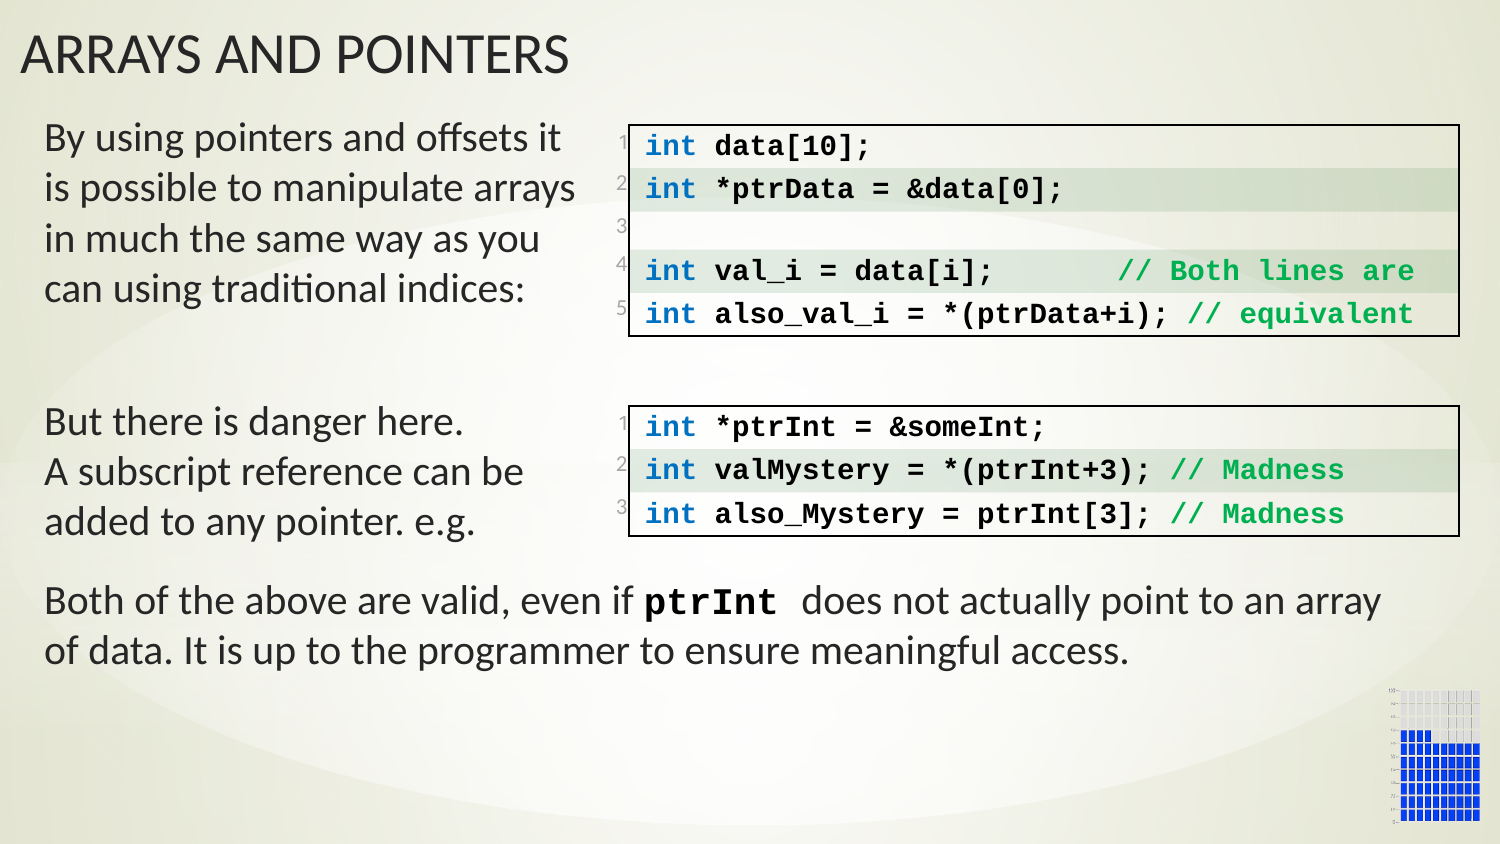

By using pointers and offsets it is possible to manipulate arrays in much the same way as you can using traditional indices:
| 1 | int data[10]; |
| --- | --- |
| 2 | int \*ptrData = &data[0]; |
| 3 |  |
| 4 | int val\_i = data[i]; // Both lines are |
| 5 | int also\_val\_i = \*(ptrData+i); // equivalent |
But there is danger here.            A subscript reference can be added to any pointer. e.g.
| 1 | int \*ptrInt = &someInt; |
| --- | --- |
| 2 | int valMystery = \*(ptrInt+3); // Madness |
| 3 | int also\_Mystery = ptrInt[3]; // Madness |
Both of the above are valid, even if ptrInt does not actually point to an array of data. It is up to the programmer to ensure meaningful access.